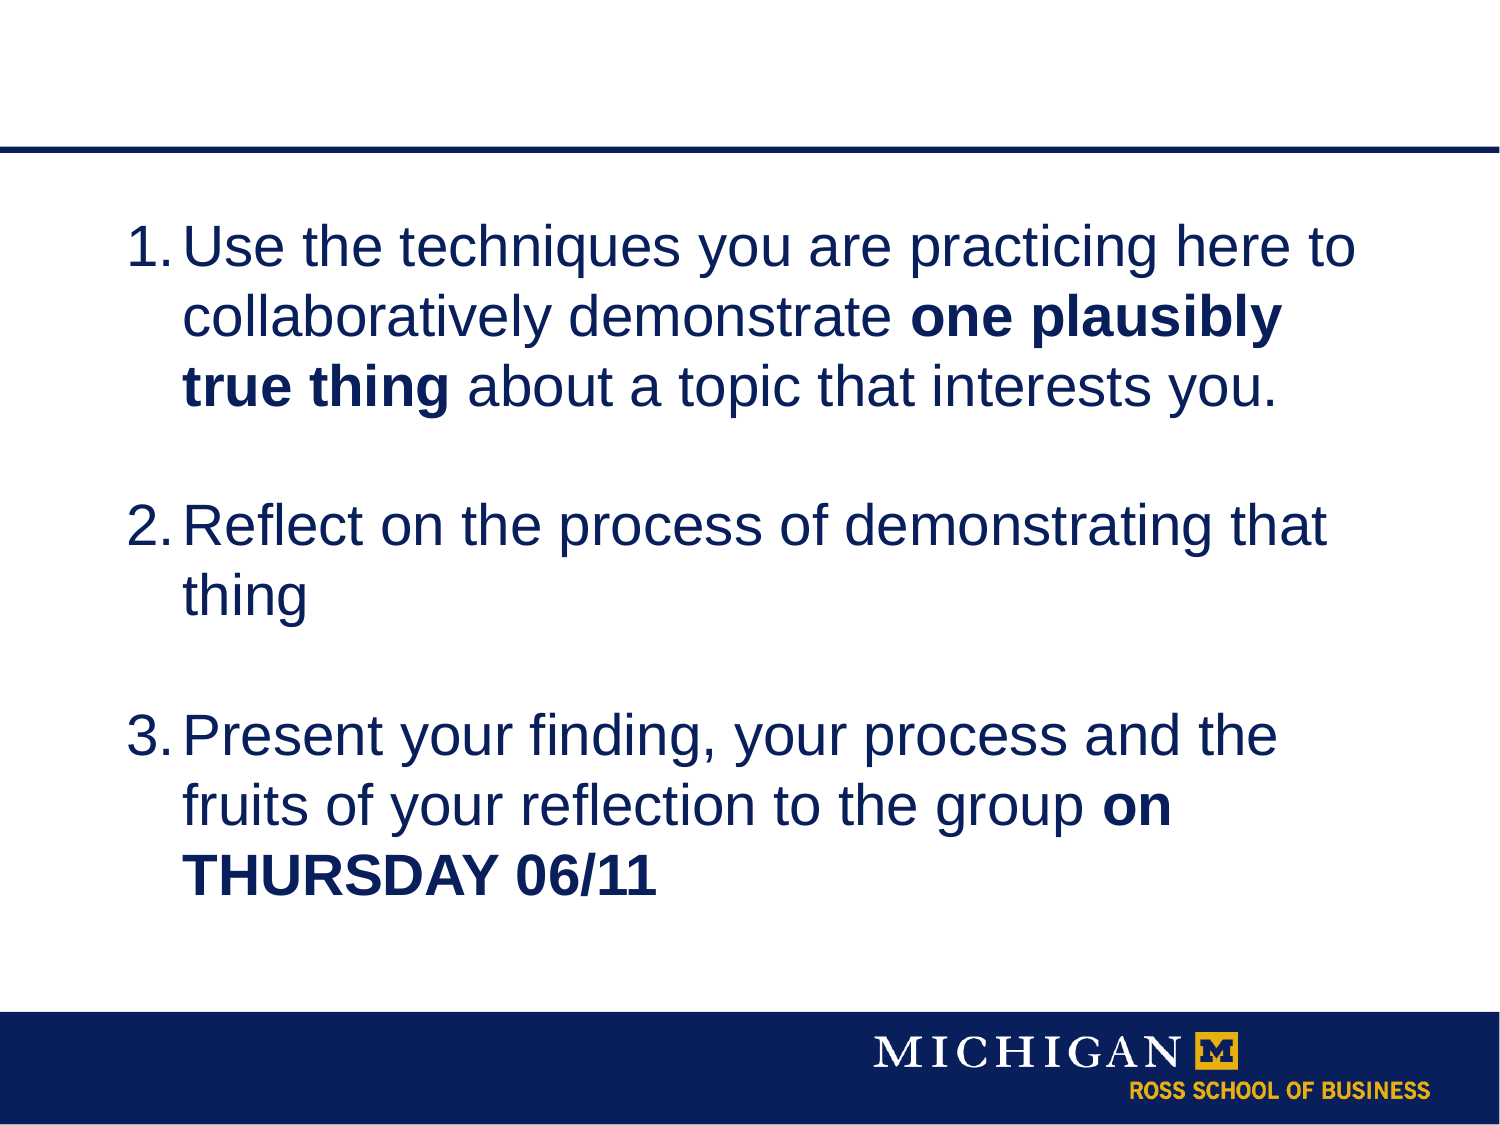

Use the techniques you are practicing here to collaboratively demonstrate one plausibly true thing about a topic that interests you.

Reflect on the process of demonstrating that thing

Present your finding, your process and the fruits of your reflection to the group on THURSDAY 06/11